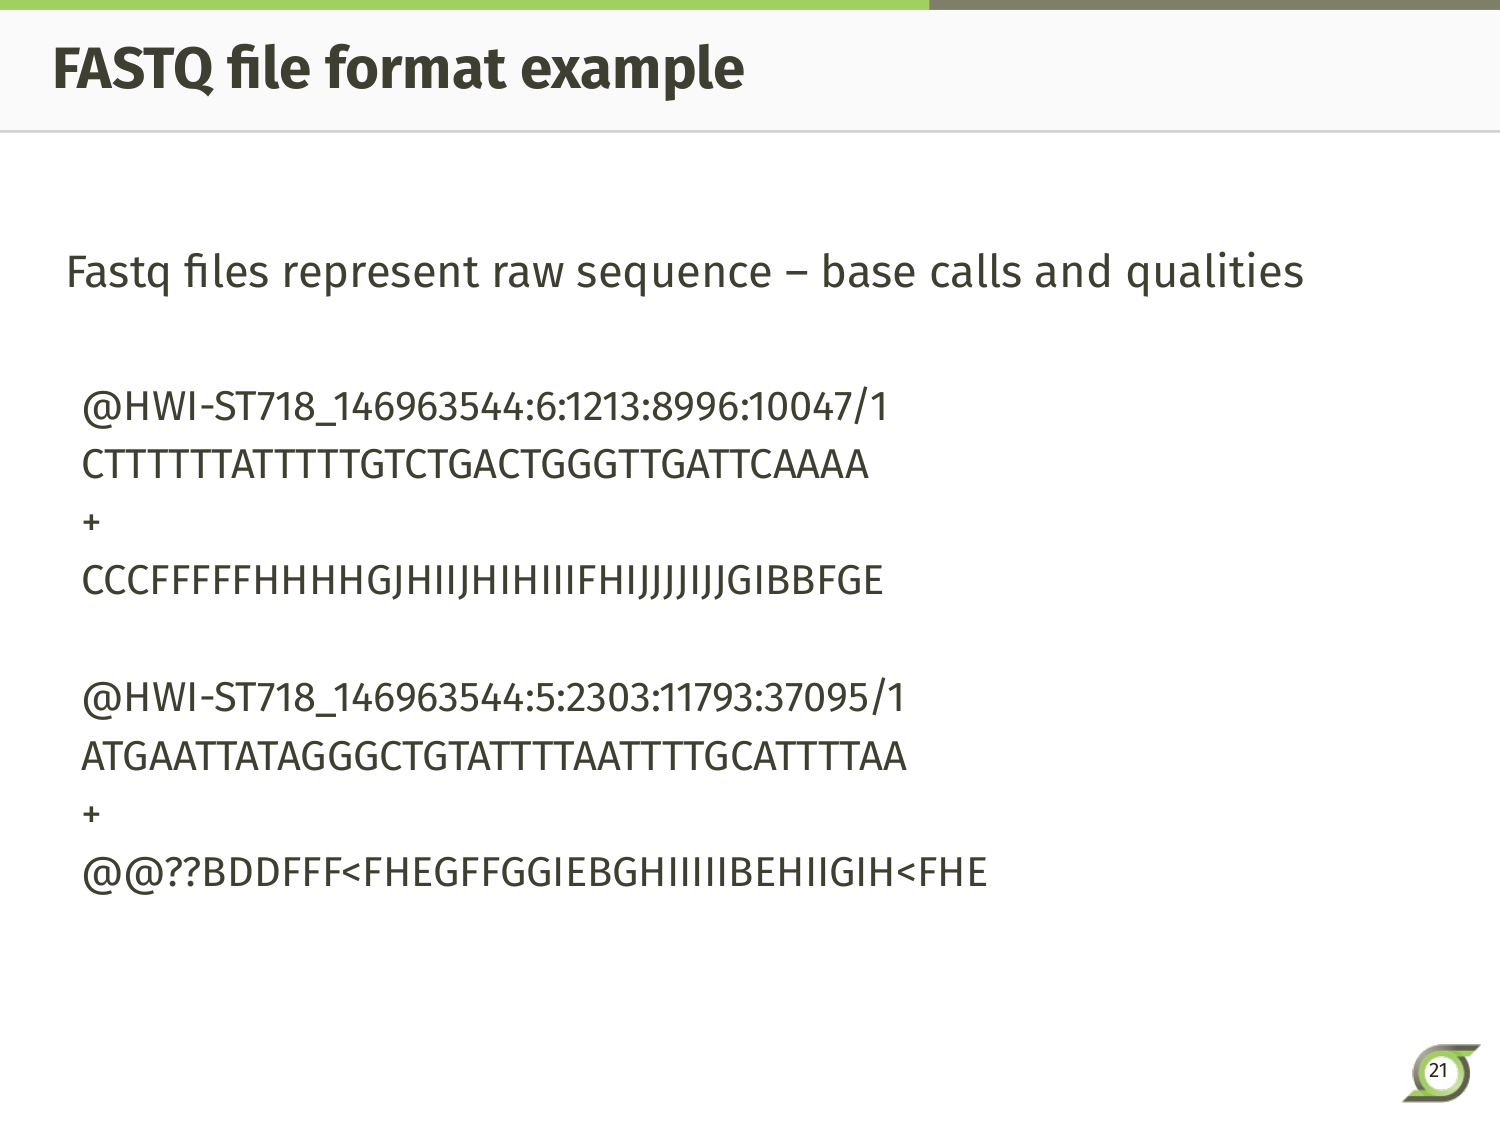

# FASTQ file format example
Fastq files represent raw sequence – base calls and qualities
@HWI-ST718_146963544:6:1213:8996:10047/1
CTTTTTTATTTTTGTCTGACTGGGTTGATTCAAAA
+
CCCFFFFFHHHHGJHIIJHIHIIIFHIJJJJIJJGIBBFGE

@HWI-ST718_146963544:5:2303:11793:37095/1
ATGAATTATAGGGCTGTATTTTAATTTTGCATTTTAA
+
@@??BDDFFF<FHEGFFGGIEBGHIIIIIBEHIIGIH<FHE